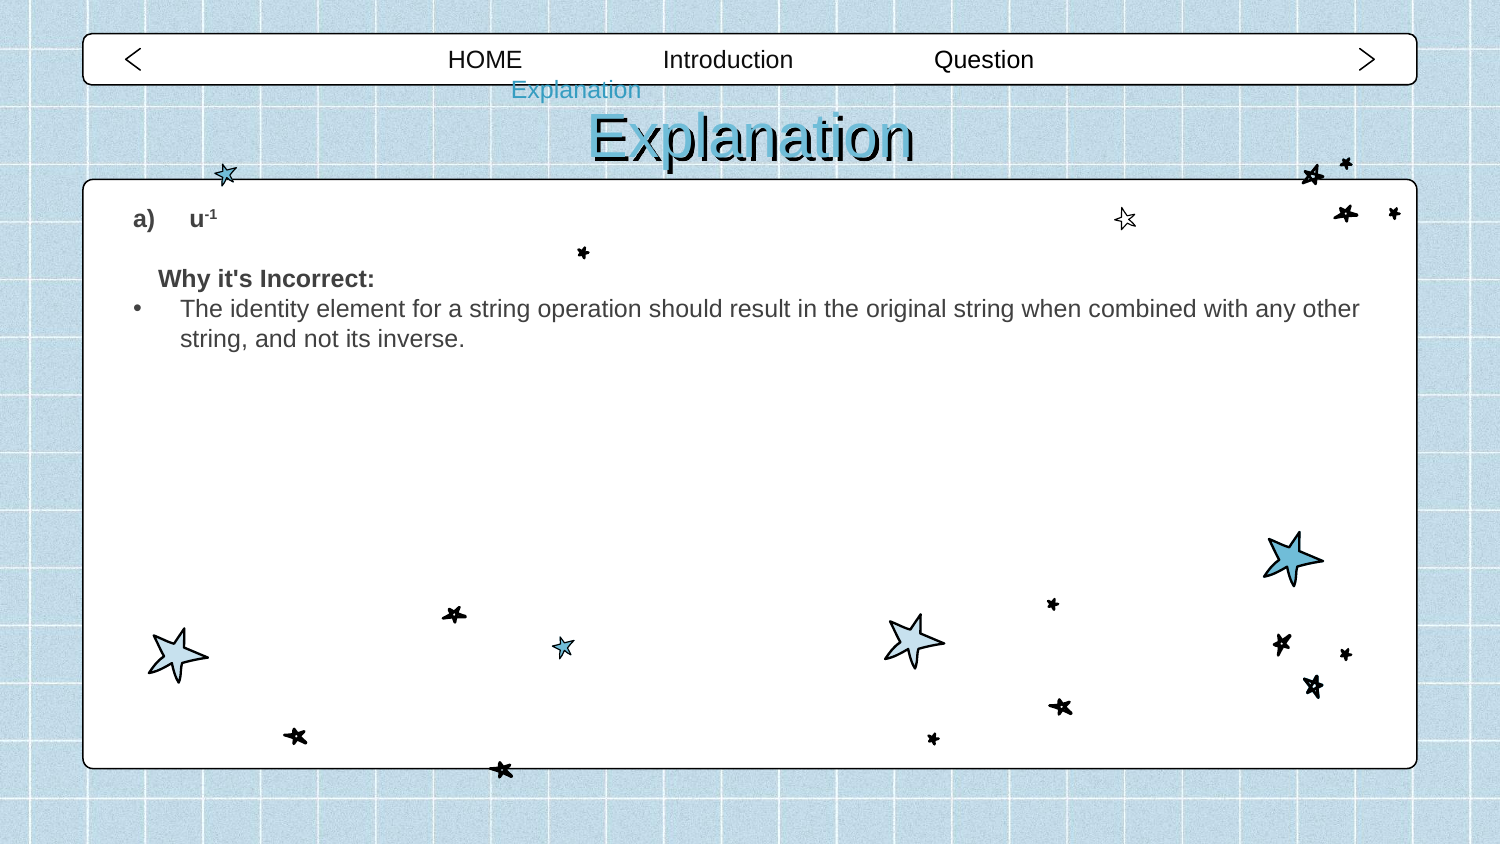

HOME                    Introduction                    Question                    Explanation

# Explanation

u-1

Why it's Incorrect:
The identity element for a string operation should result in the original string when combined with any other string, and not its inverse.